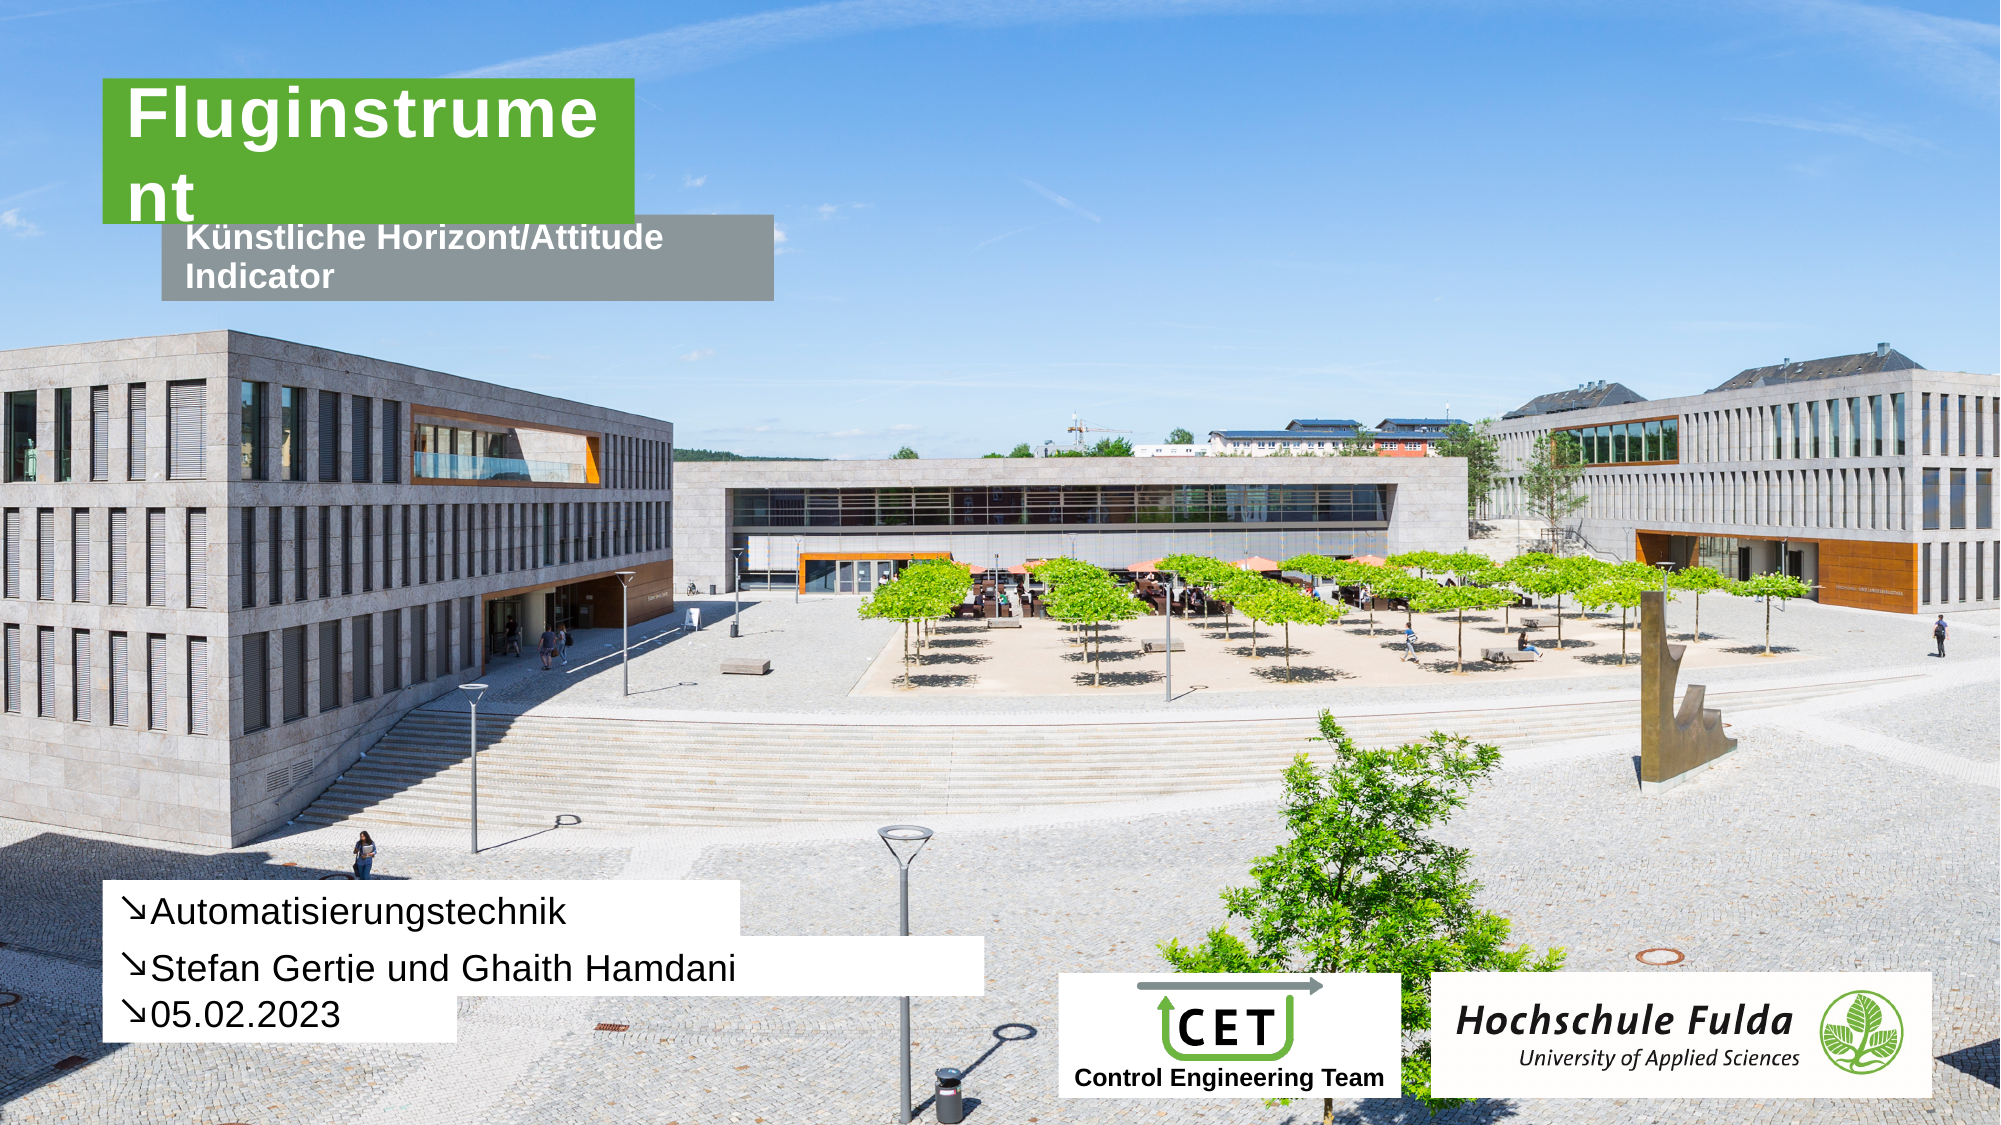

# Fluginstrument
Künstliche Horizont/Attitude Indicator
Automatisierungstechnik
Stefan Gertje und Ghaith Hamdani
05.02.2023